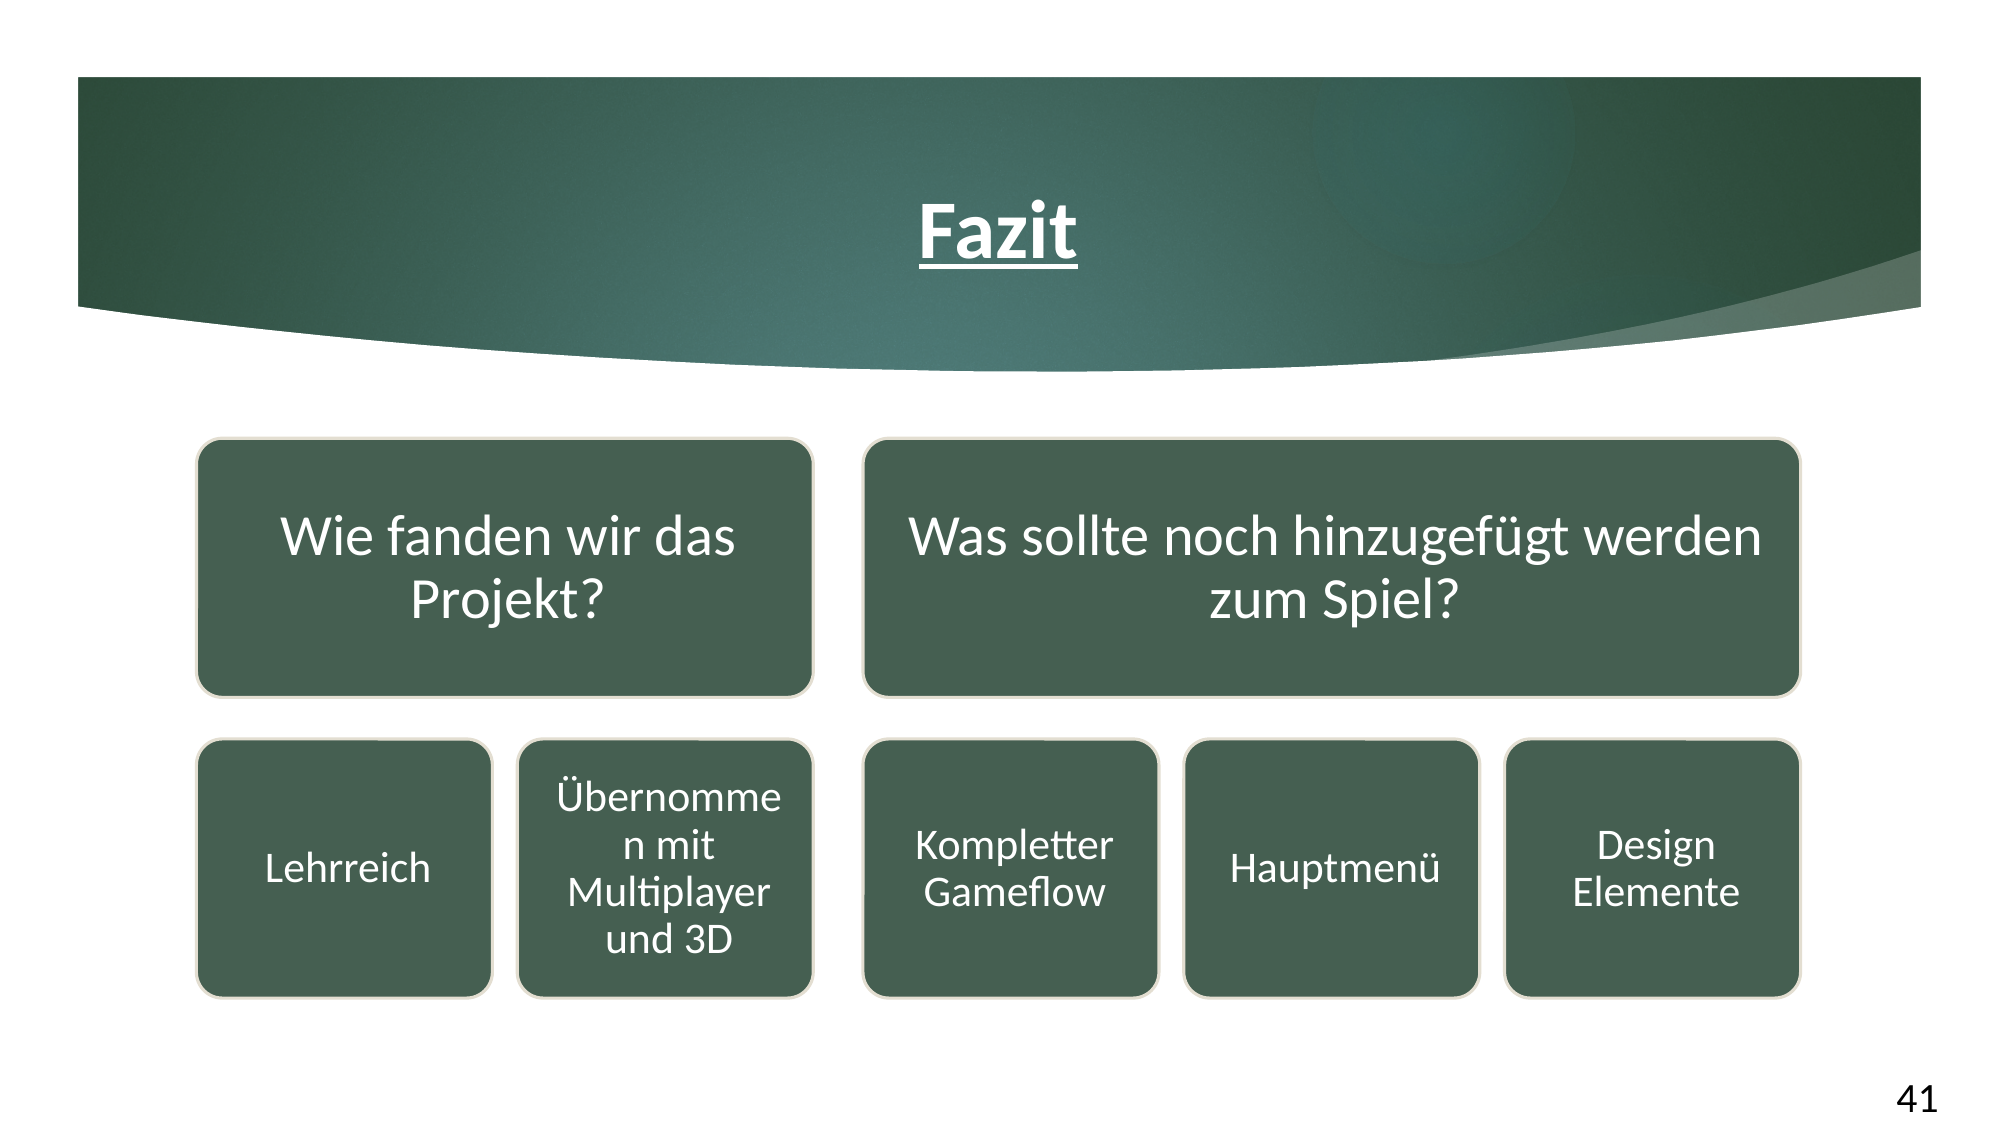

# Fazit
Wie fanden wir das Projekt?
Lehrreich
Übernommen mit Multiplayer und 3D
Was sollte noch hinzugefügt werden zum Spiel?
Kompletter Gameflow
Hauptmenü
Design Elemente
41